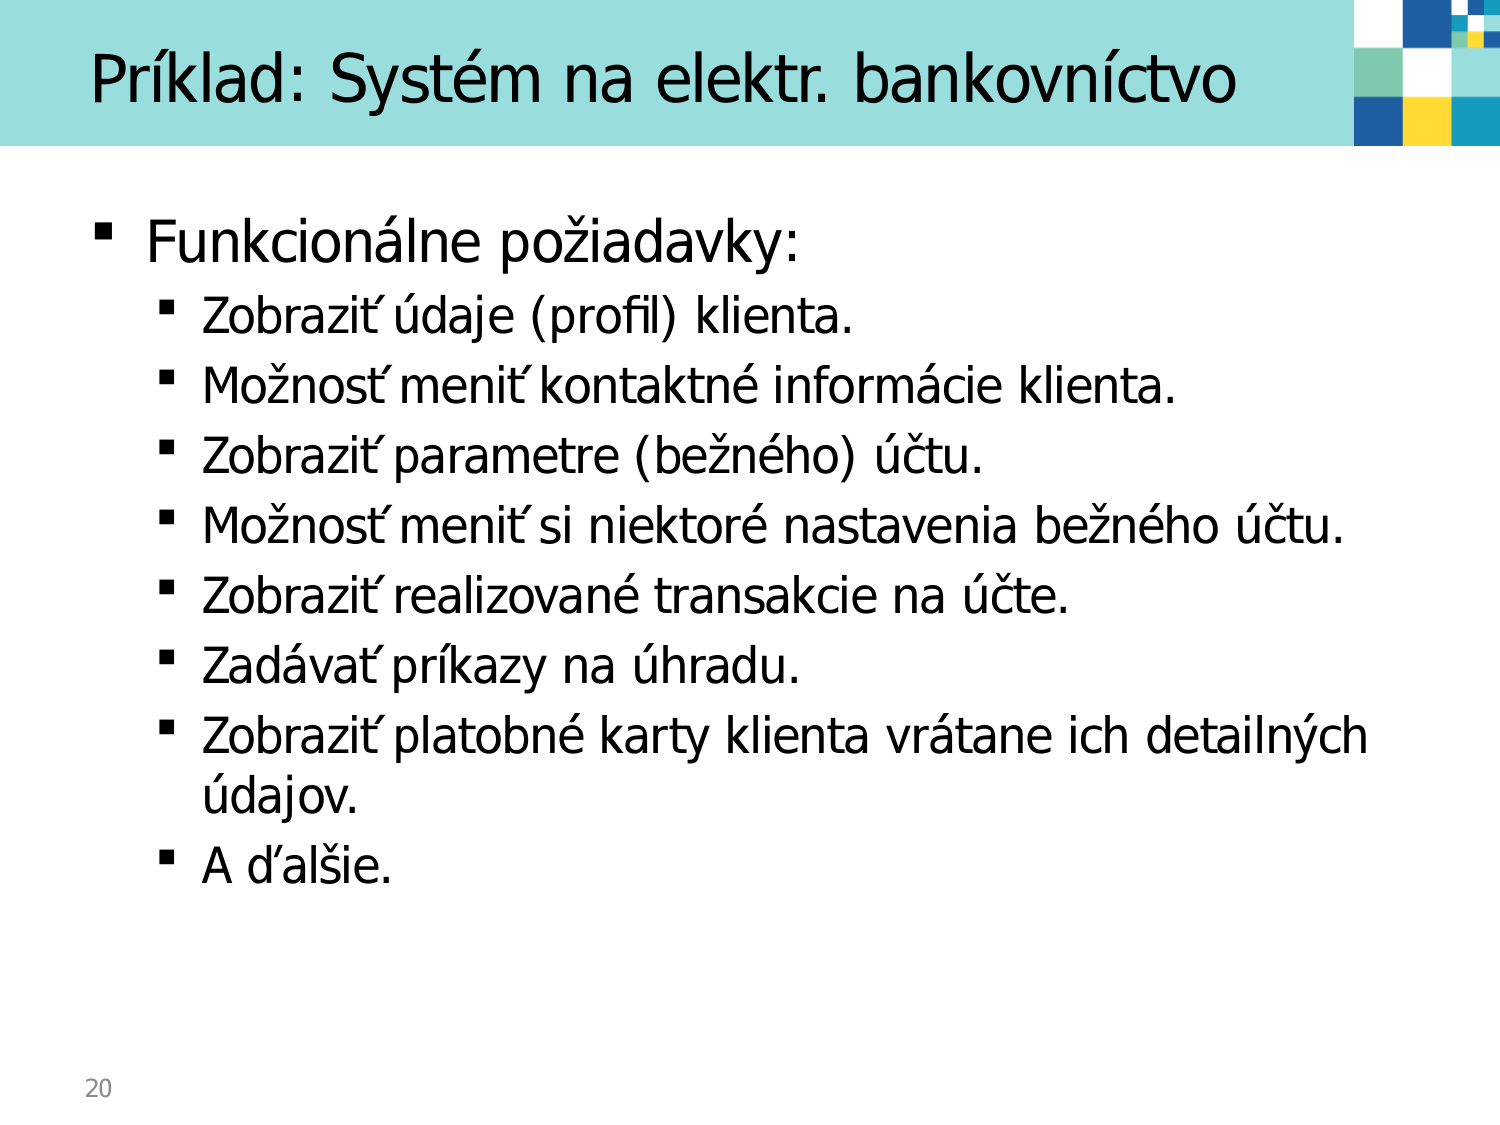

# Príklad: Systém na elektr. bankovníctvo
Funkcionálne požiadavky:
Zobraziť údaje (profil) klienta.
Možnosť meniť kontaktné informácie klienta.
Zobraziť parametre (bežného) účtu.
Možnosť meniť si niektoré nastavenia bežného účtu.
Zobraziť realizované transakcie na účte.
Zadávať príkazy na úhradu.
Zobraziť platobné karty klienta vrátane ich detailných údajov.
A ďalšie.

20